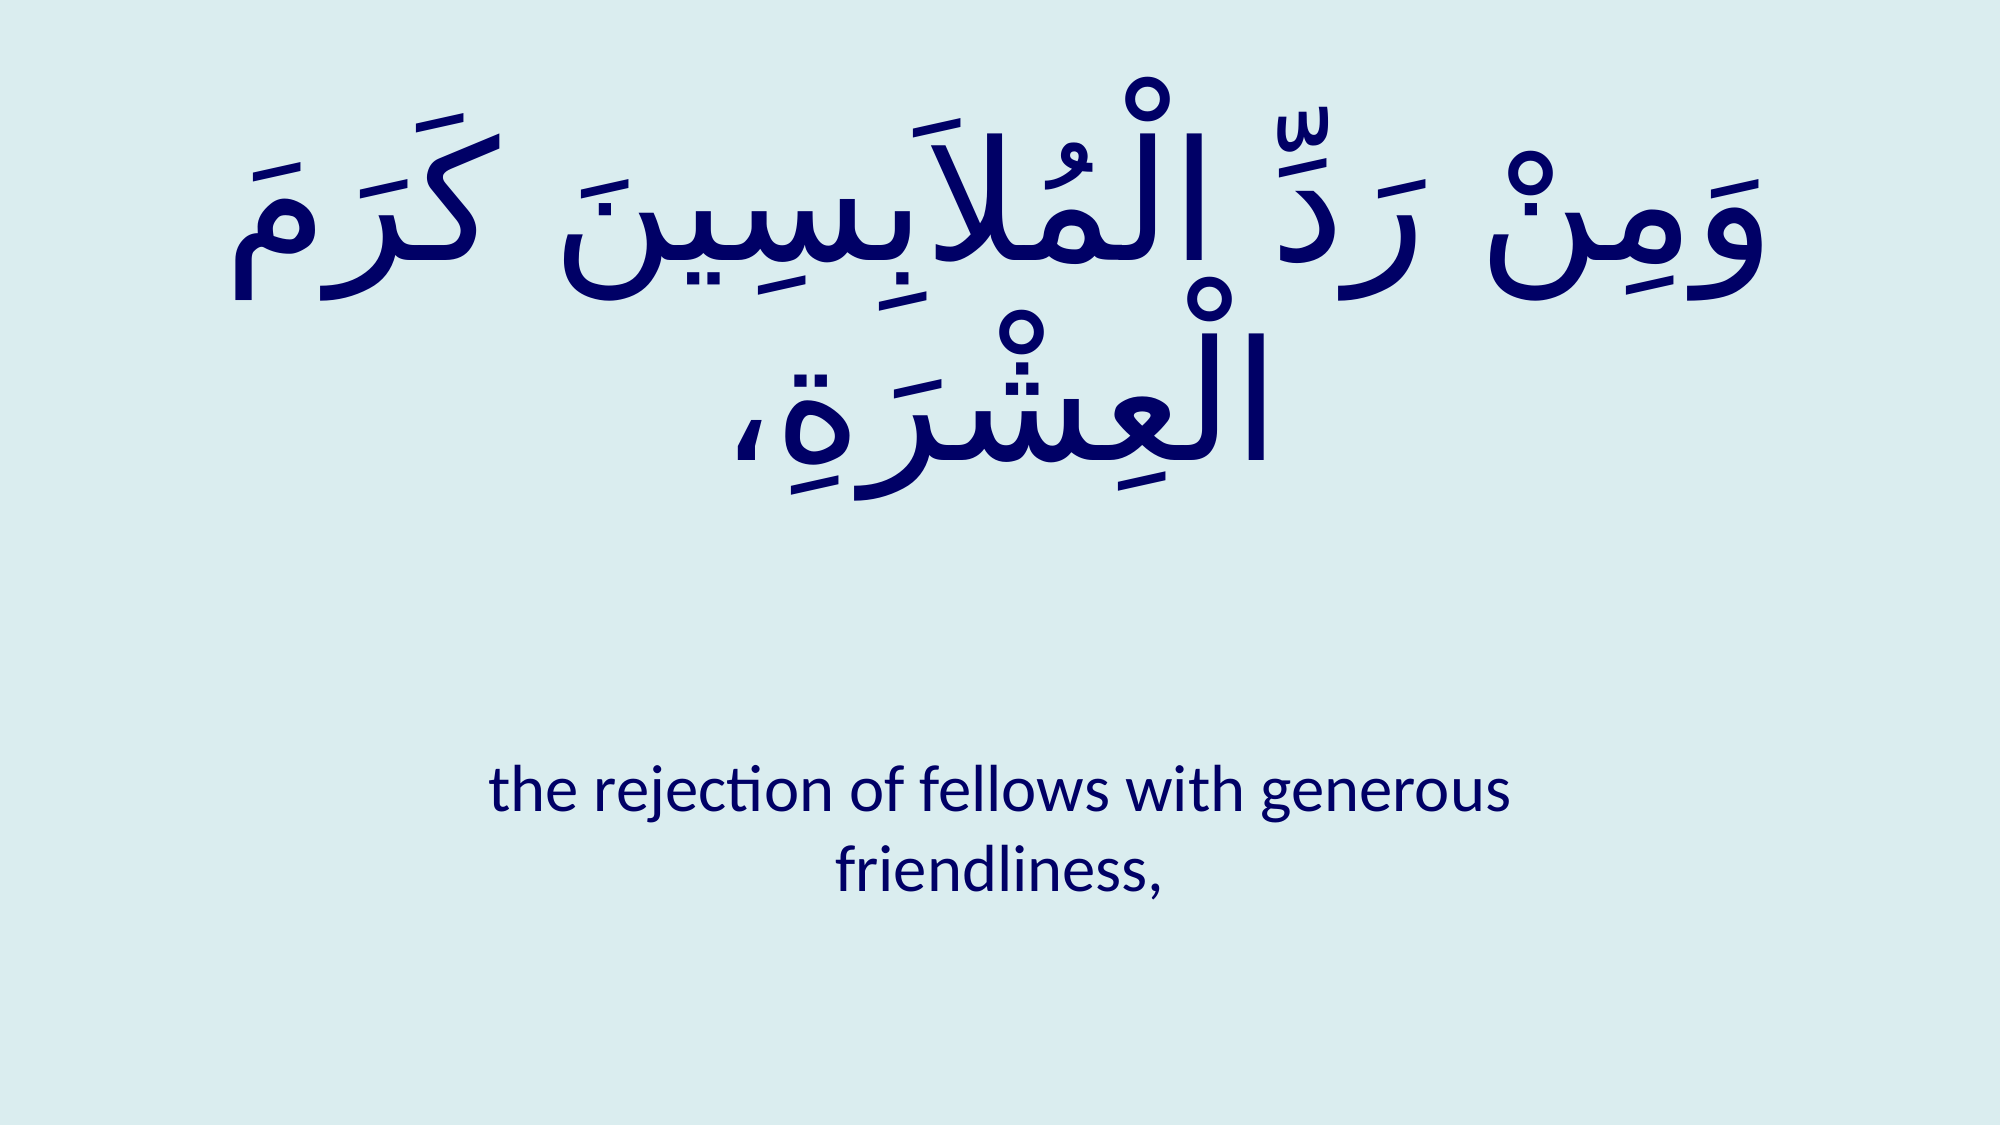

# وَمِنْ رَدِّ الْمُلاَبِسِينَ كَرَمَ الْعِشْرَةِ،
the rejection of fellows with generous friendliness,